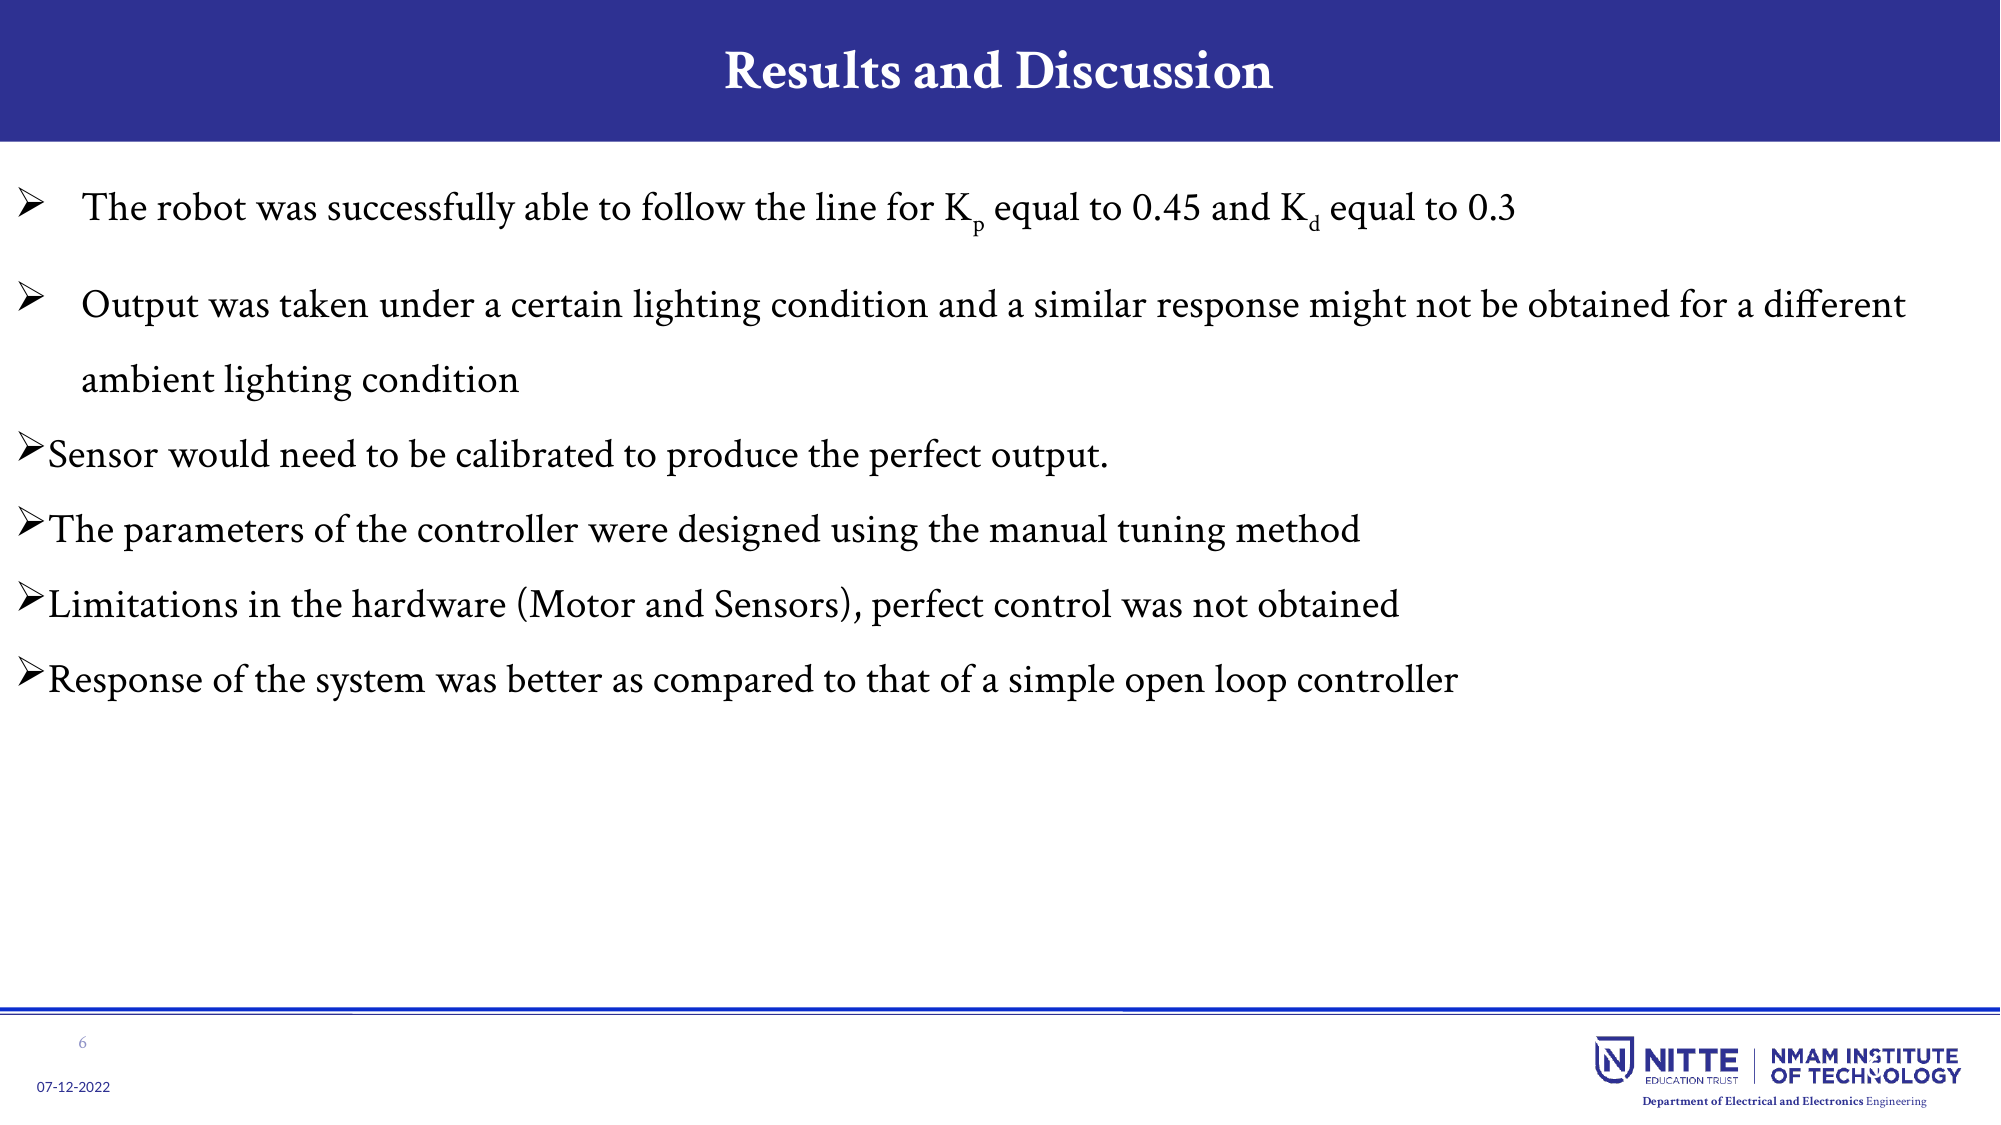

# Results and Discussion
The robot was successfully able to follow the line for Kp equal to 0.45 and Kd equal to 0.3
Output was taken under a certain lighting condition and a similar response might not be obtained for a different ambient lighting condition
Sensor would need to be calibrated to produce the perfect output.
The parameters of the controller were designed using the manual tuning method
Limitations in the hardware (Motor and Sensors), perfect control was not obtained
Response of the system was better as compared to that of a simple open loop controller

6